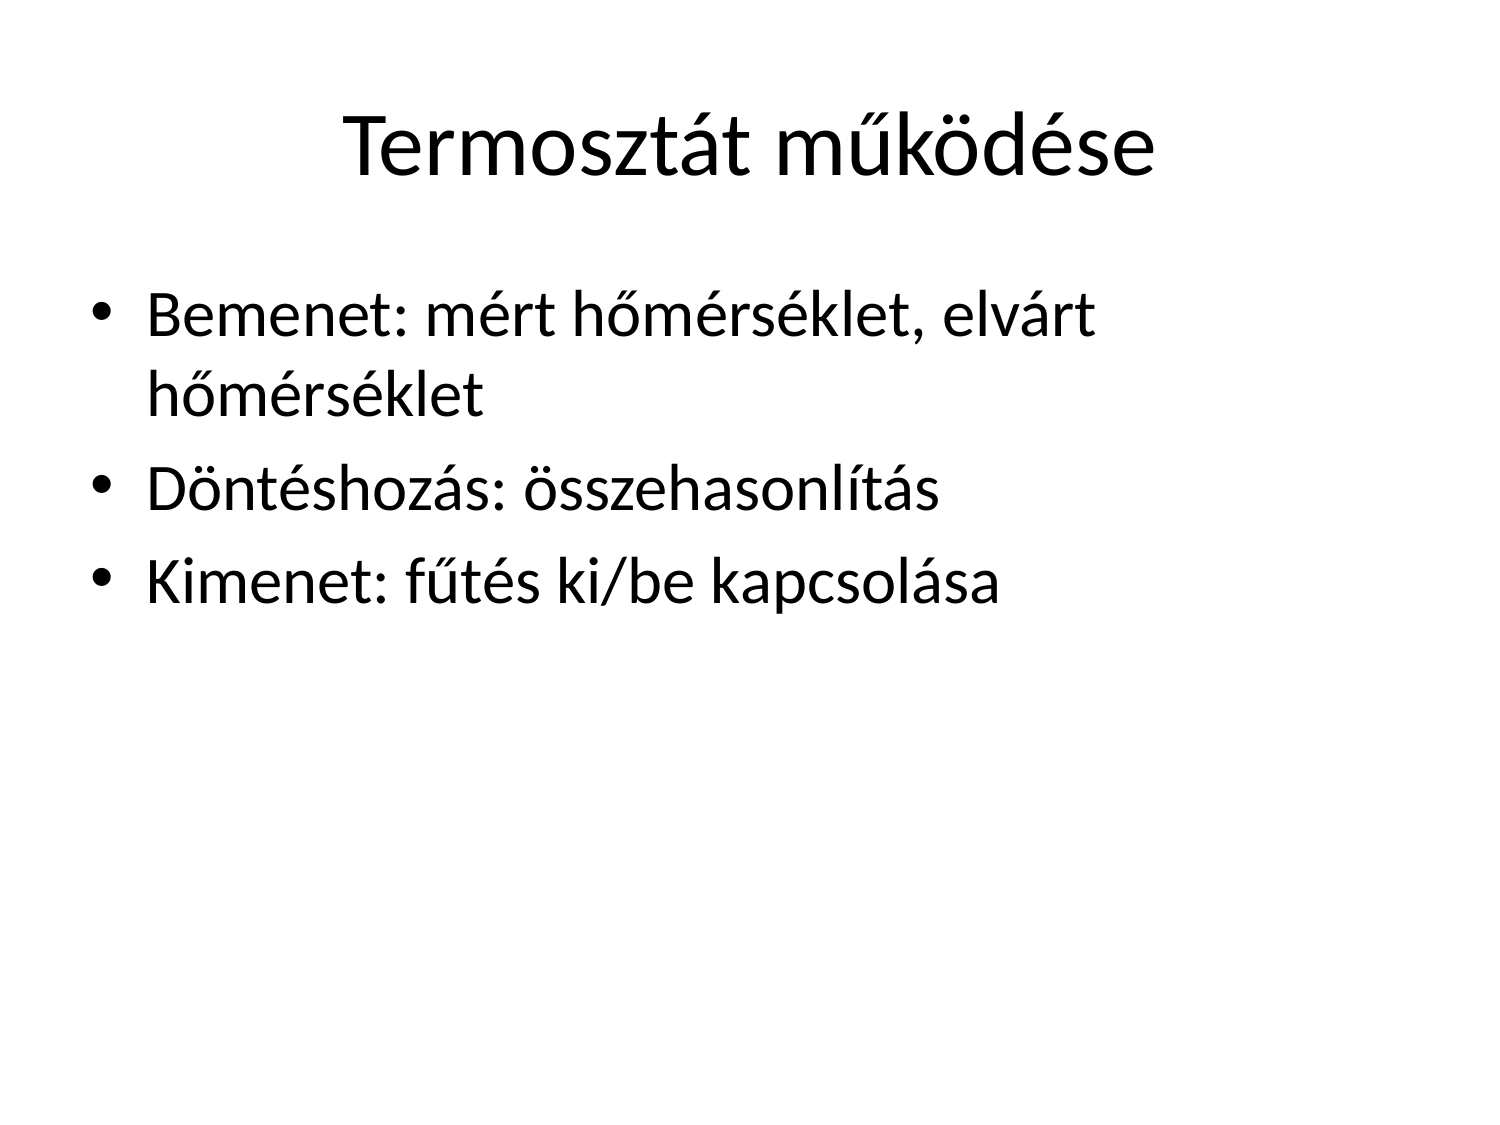

# Termosztát működése
Bemenet: mért hőmérséklet, elvárt hőmérséklet
Döntéshozás: összehasonlítás
Kimenet: fűtés ki/be kapcsolása